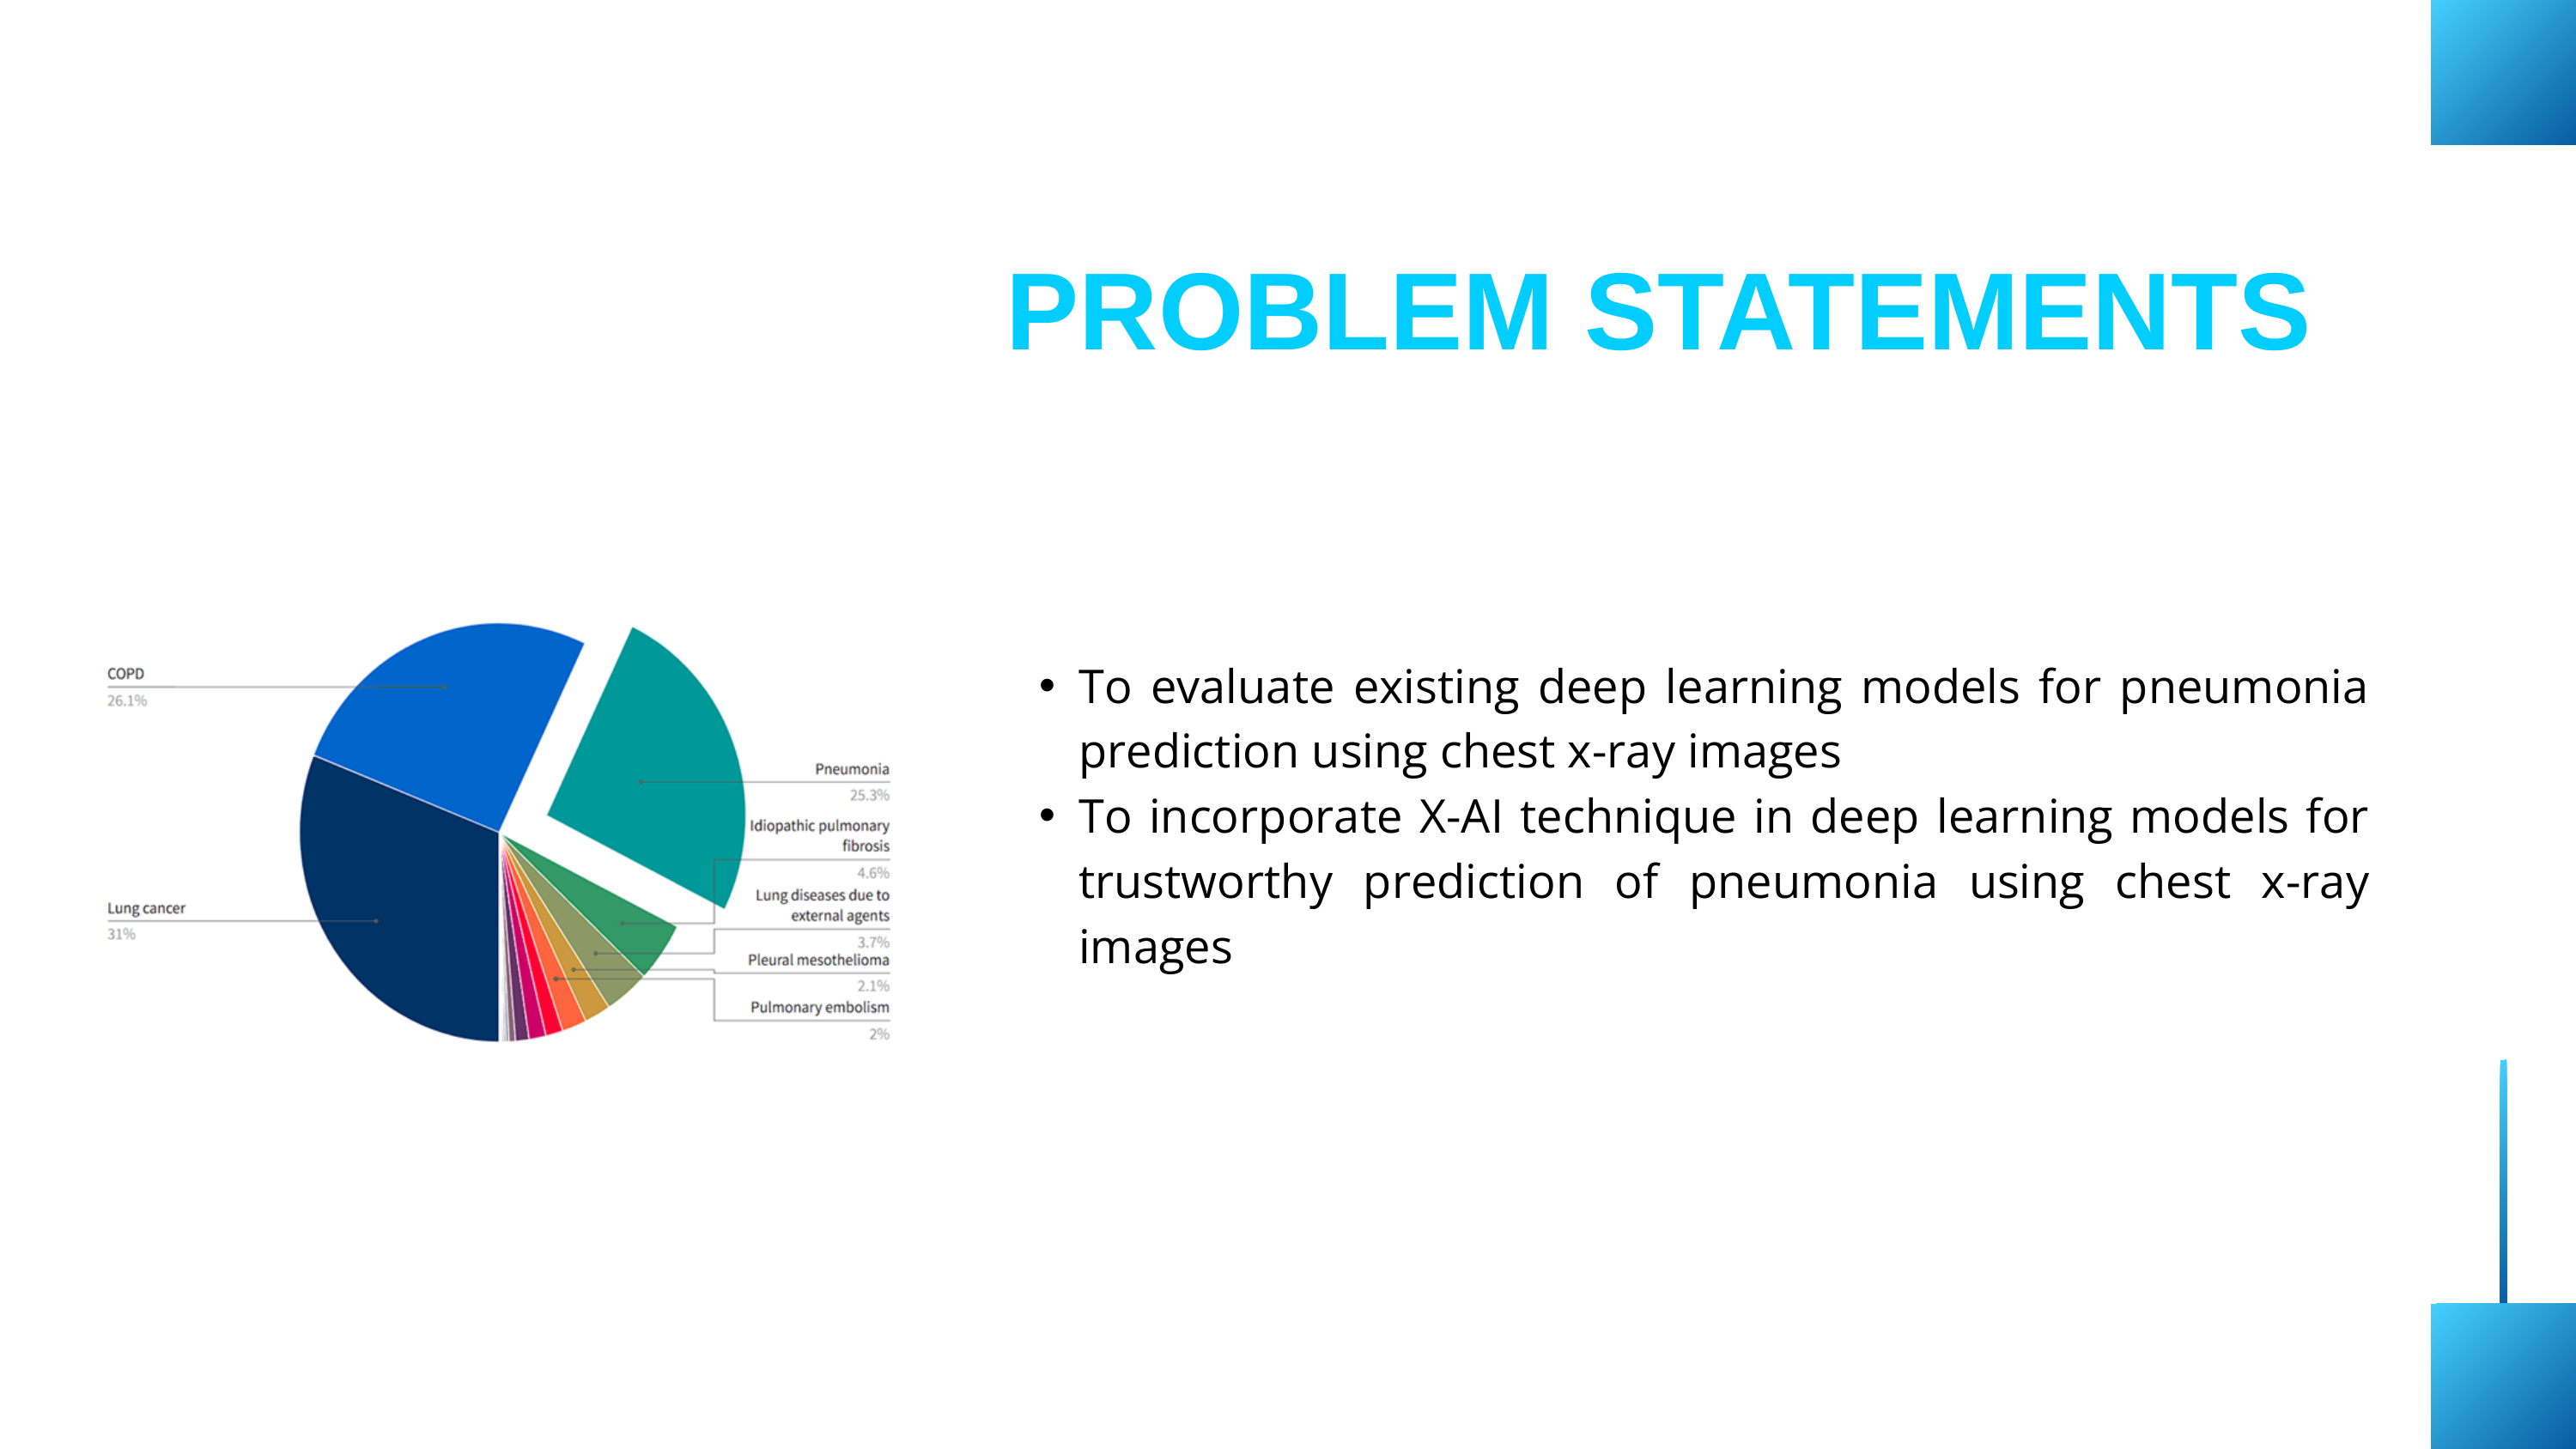

PROBLEM STATEMENTS

To evaluate existing deep learning models for pneumonia prediction using chest x-ray images
To incorporate X-AI technique in deep learning models for trustworthy prediction of pneumonia using chest x-ray images